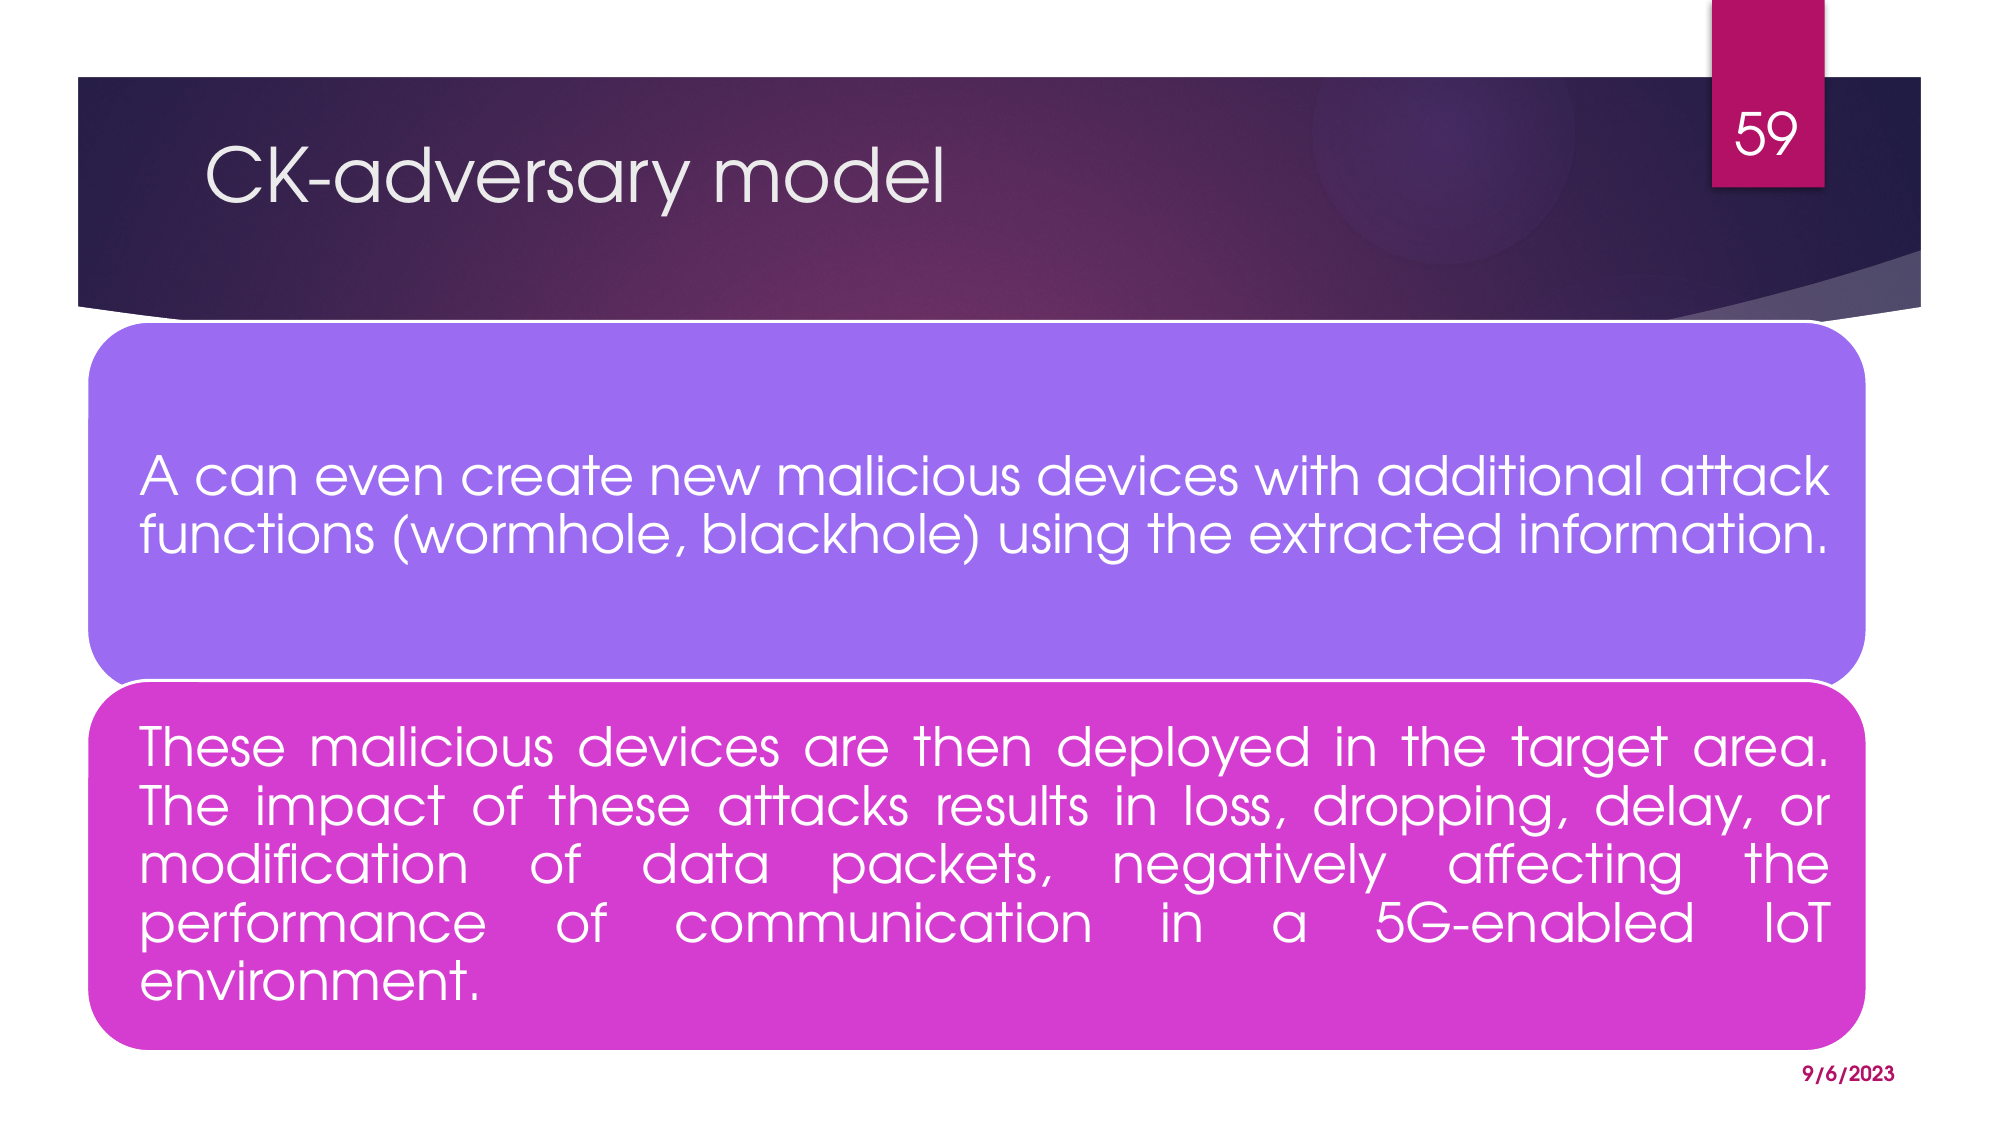

59
# CK-adversary model
A can even create new malicious devices with additional attack functions (wormhole, blackhole) using the extracted information.
These malicious devices are then deployed in the target area. The impact of these attacks results in loss, dropping, delay, or modification of data packets, negatively affecting the performance of communication in a 5G-enabled IoT environment.
9/6/2023